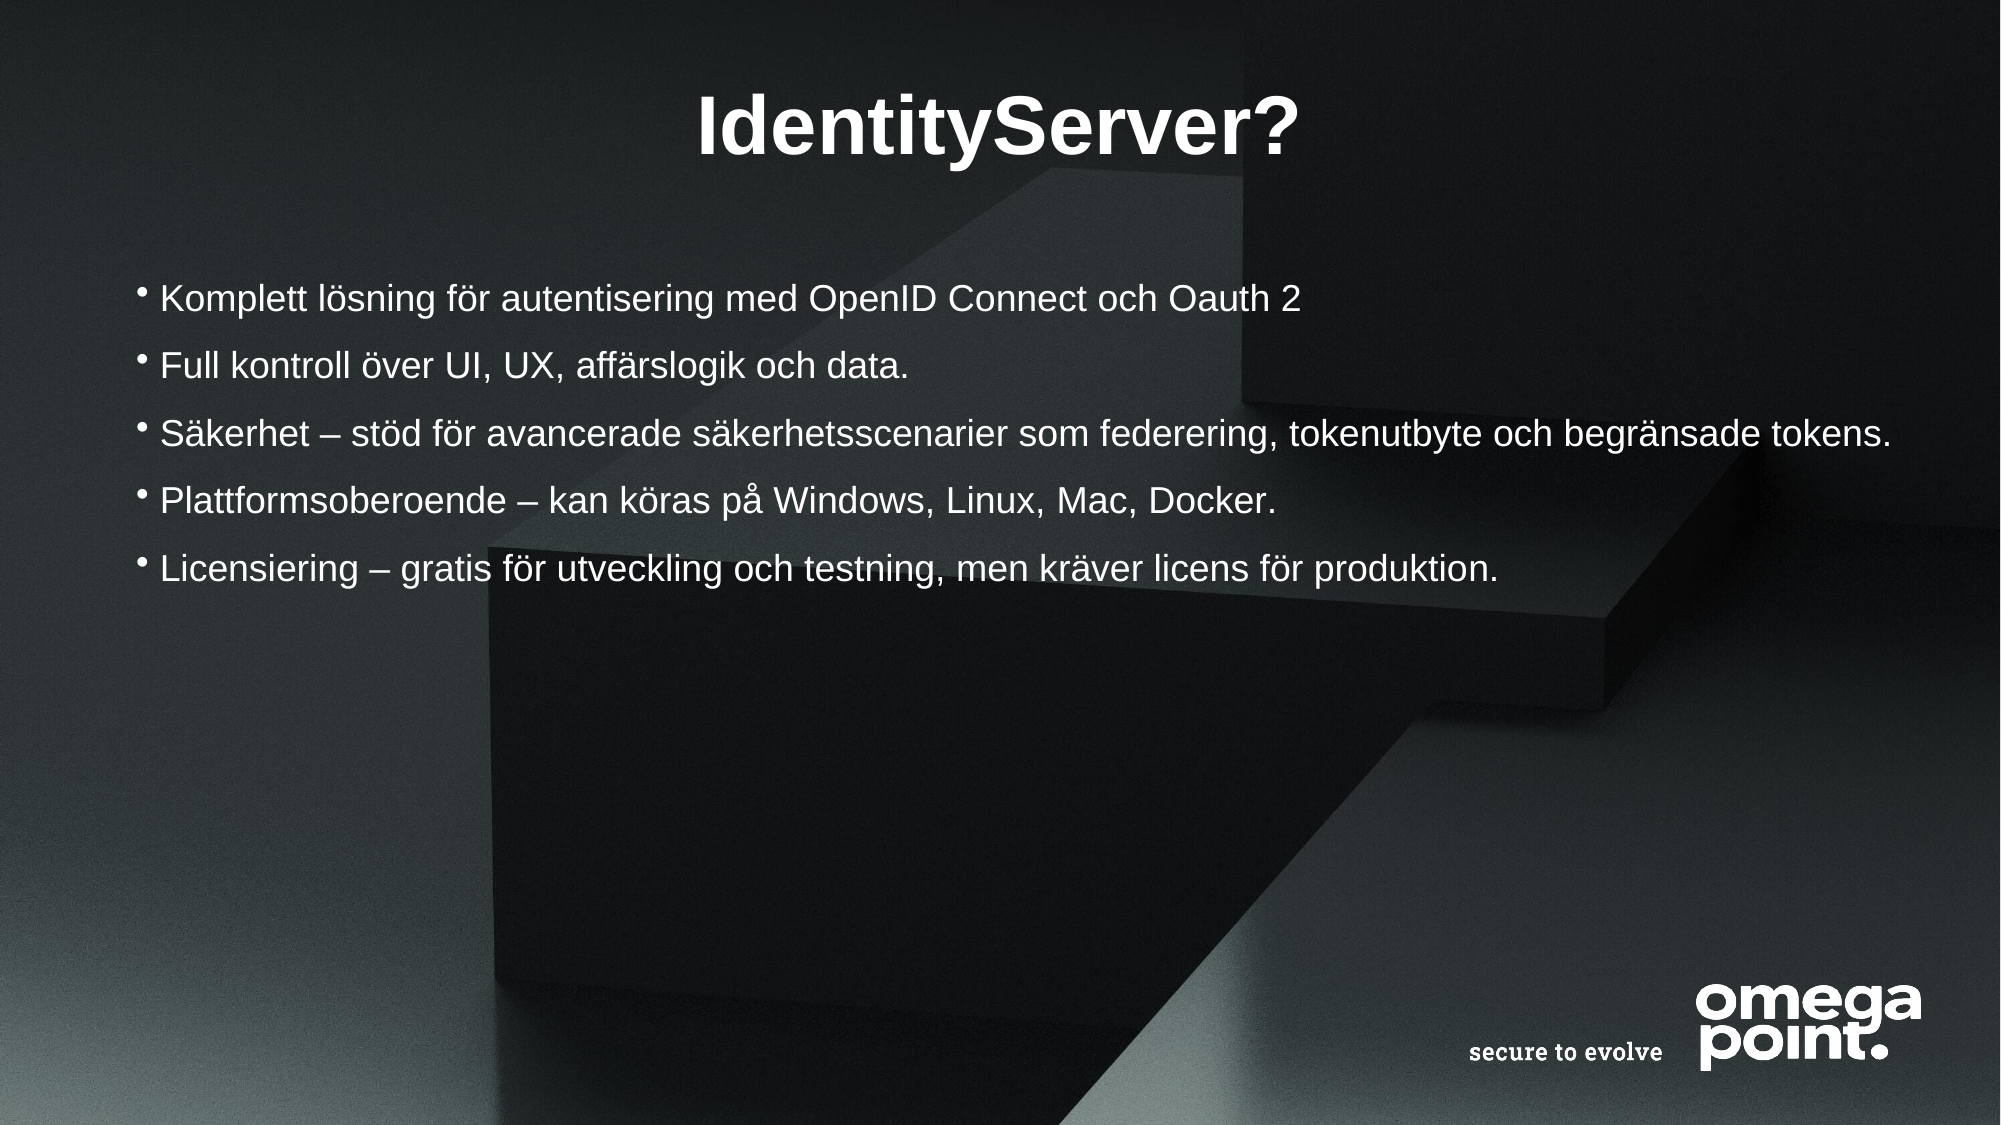

# IdentityServer?
 Komplett lösning för autentisering med OpenID Connect och Oauth 2
 Full kontroll över UI, UX, affärslogik och data.
 Säkerhet – stöd för avancerade säkerhetsscenarier som federering, tokenutbyte och begränsade tokens.
 Plattformsoberoende – kan köras på Windows, Linux, Mac, Docker.
 Licensiering – gratis för utveckling och testning, men kräver licens för produktion.